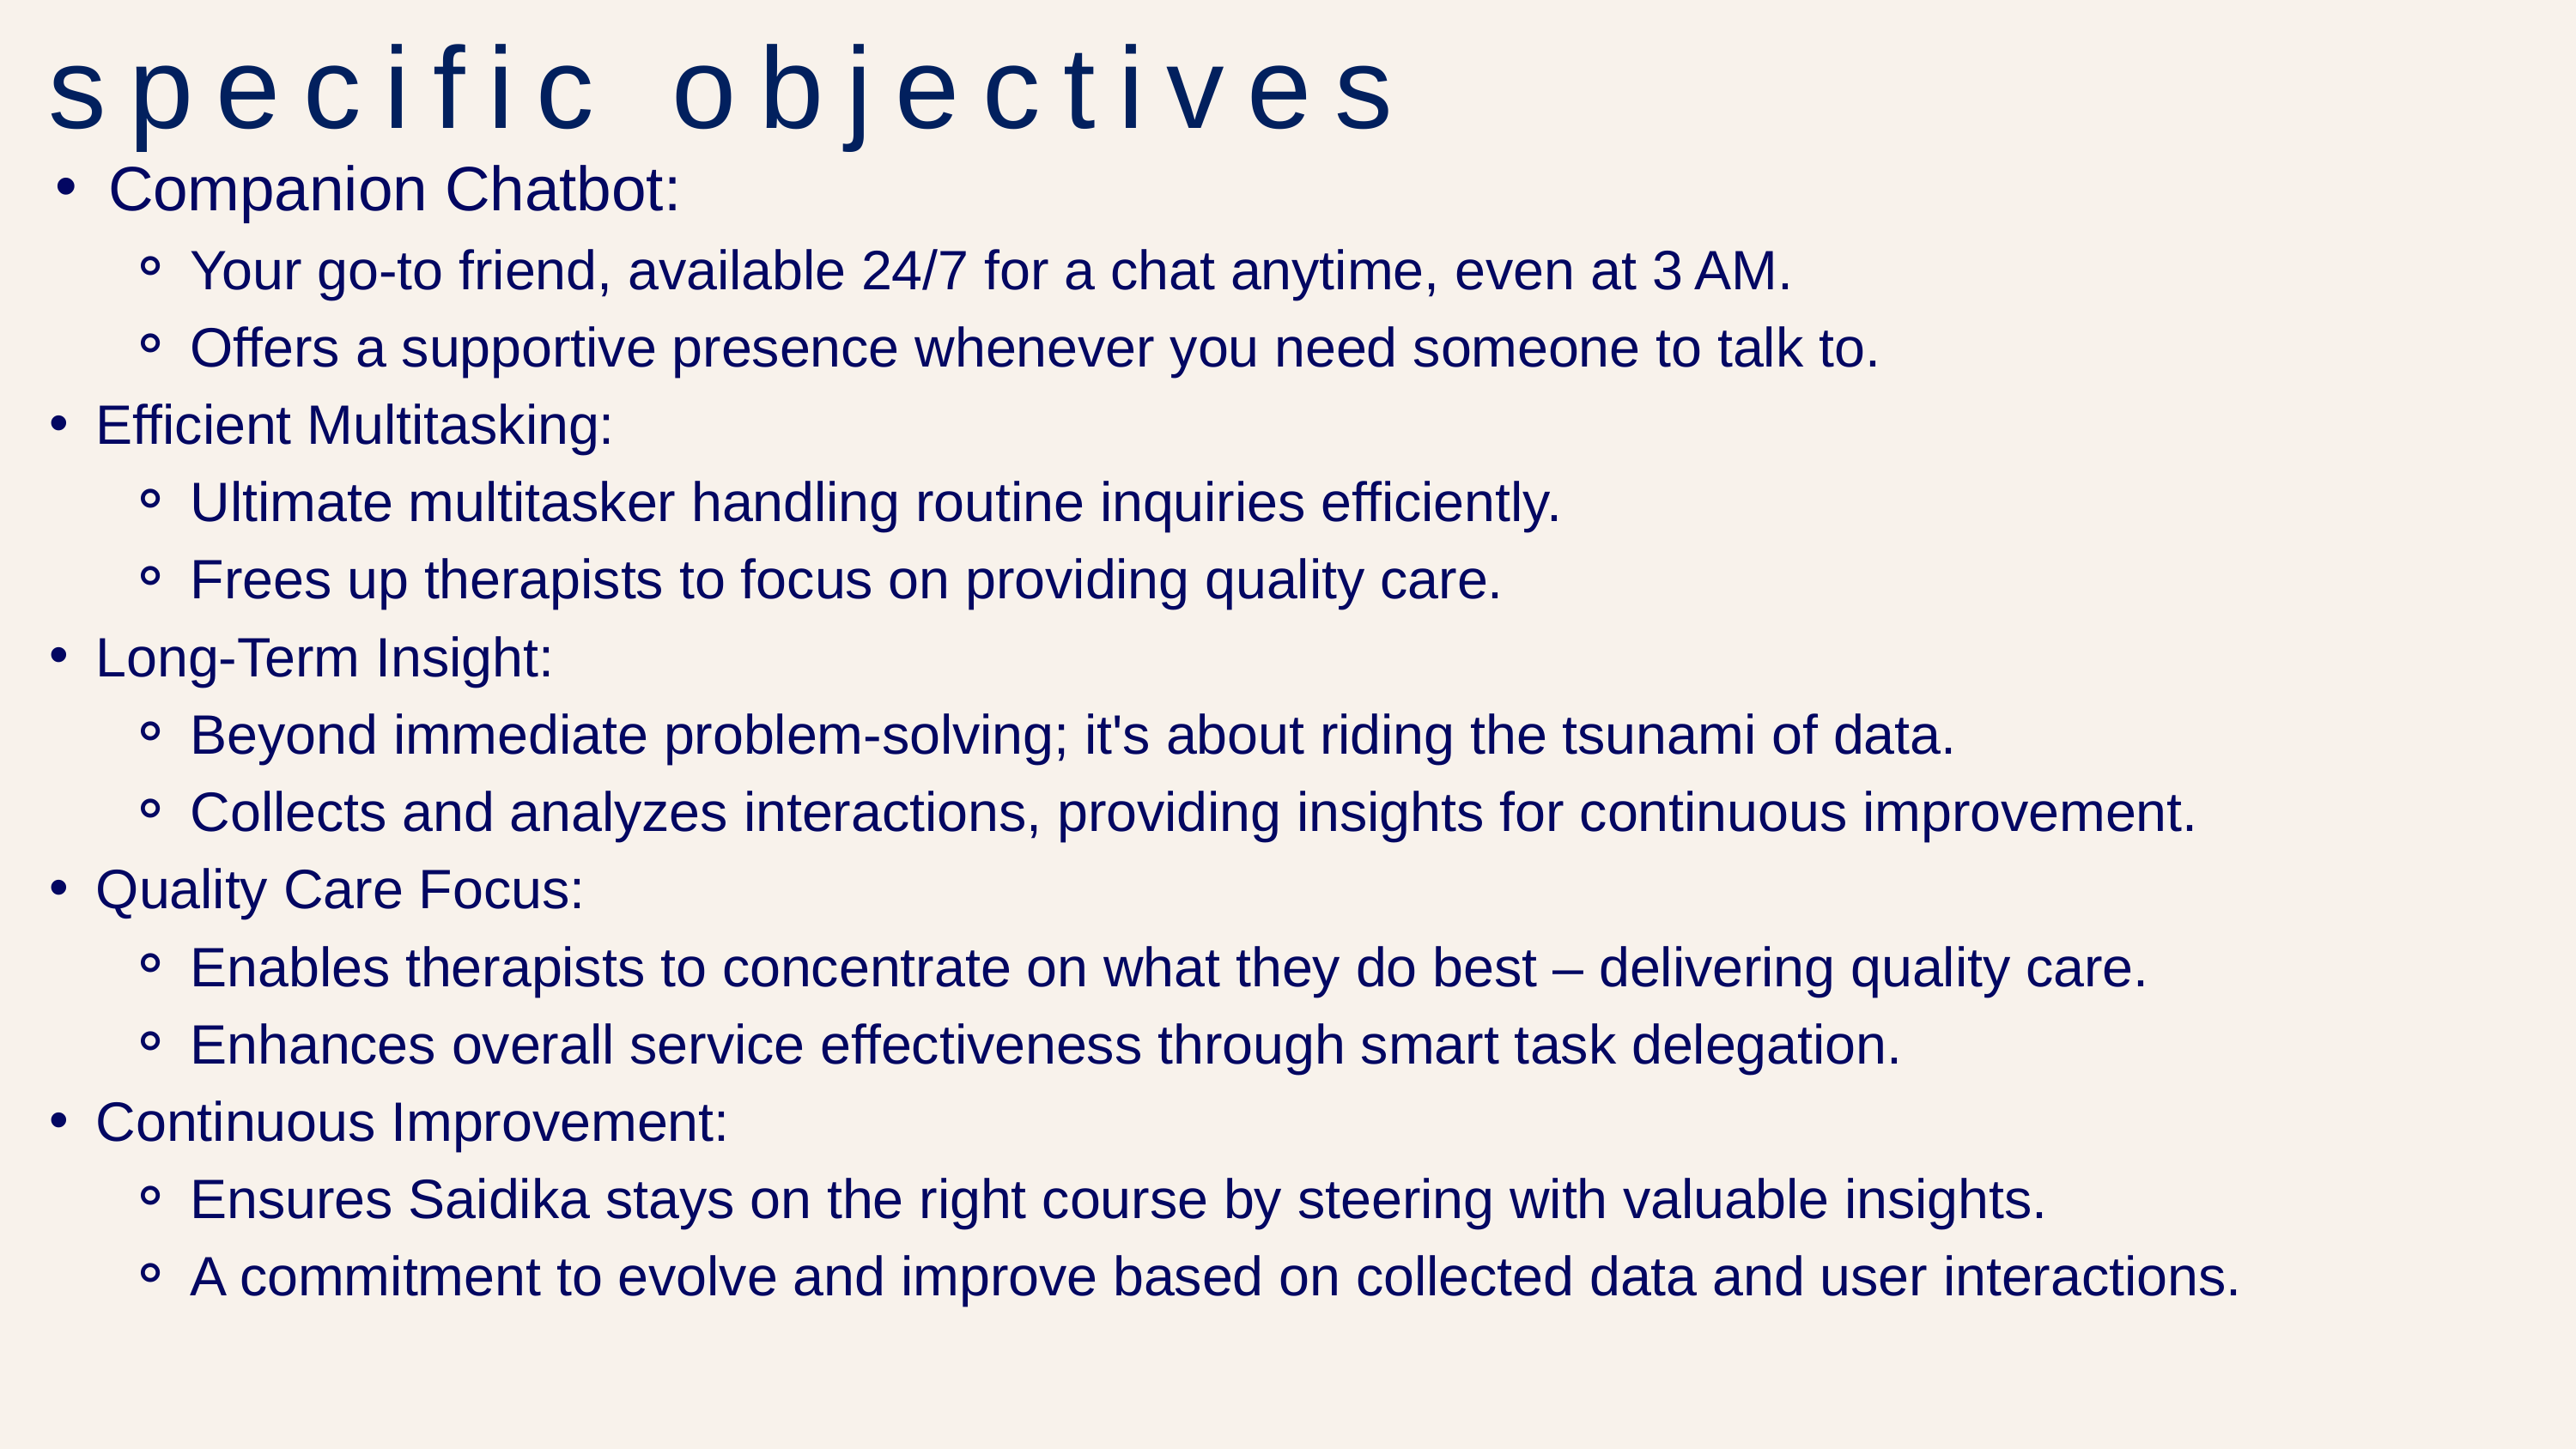

specific objectives
Companion Chatbot:
Your go-to friend, available 24/7 for a chat anytime, even at 3 AM.
Offers a supportive presence whenever you need someone to talk to.
Efficient Multitasking:
Ultimate multitasker handling routine inquiries efficiently.
Frees up therapists to focus on providing quality care.
Long-Term Insight:
Beyond immediate problem-solving; it's about riding the tsunami of data.
Collects and analyzes interactions, providing insights for continuous improvement.
Quality Care Focus:
Enables therapists to concentrate on what they do best – delivering quality care.
Enhances overall service effectiveness through smart task delegation.
Continuous Improvement:
Ensures Saidika stays on the right course by steering with valuable insights.
A commitment to evolve and improve based on collected data and user interactions.